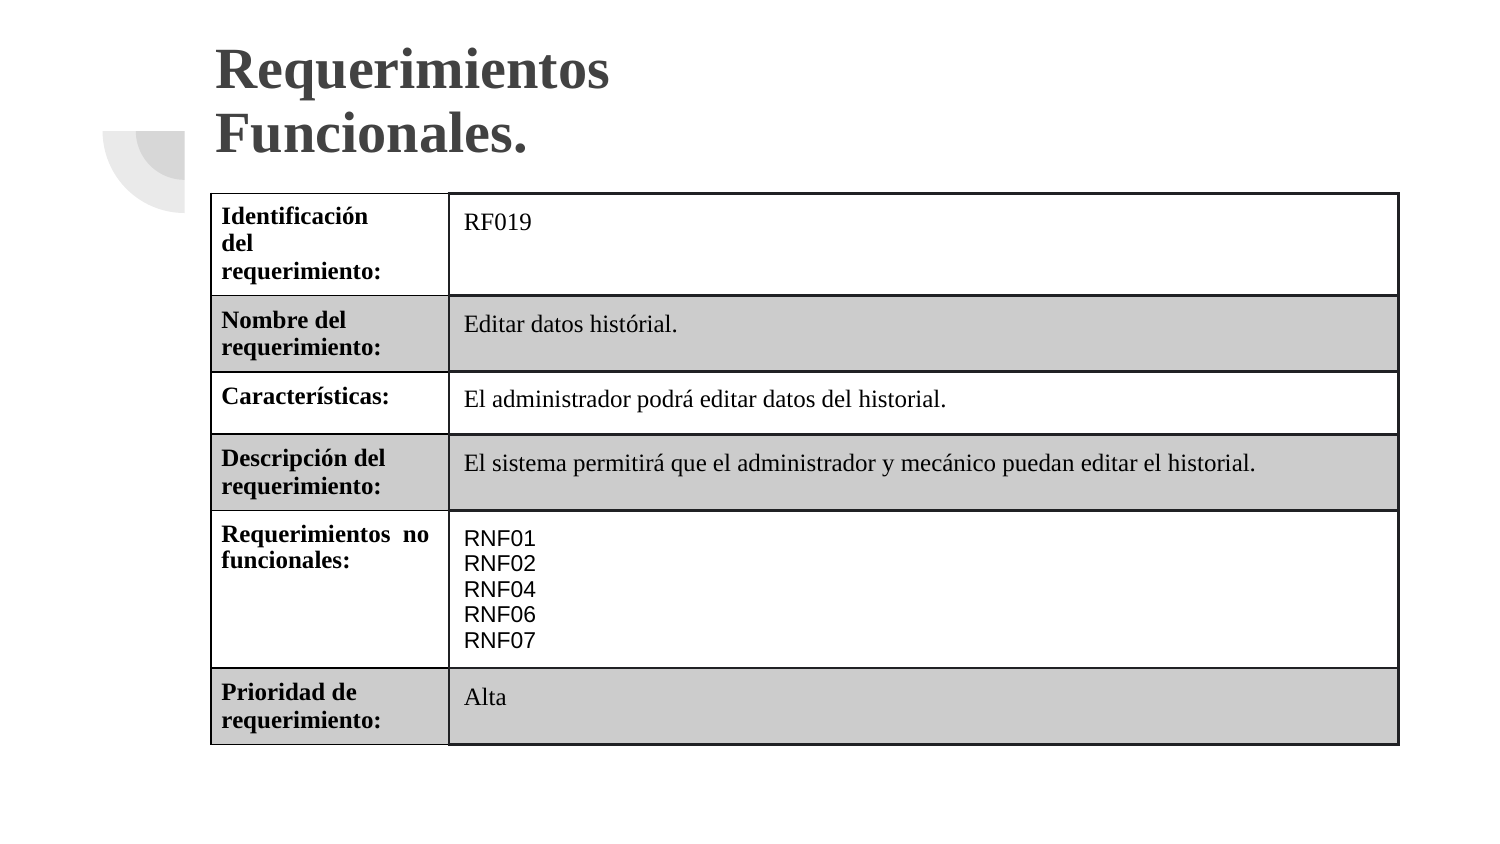

# Requerimientos
Funcionales.
| Identificación del requerimiento: | RF019 |
| --- | --- |
| Nombre del requerimiento: | Editar datos histórial. |
| Características: | El administrador podrá editar datos del historial. |
| Descripción del requerimiento: | El sistema permitirá que el administrador y mecánico puedan editar el historial. |
| Requerimientos no funcionales: | RNF01 RNF02 RNF04 RNF06 RNF07 |
| Prioridad de requerimiento: | Alta |